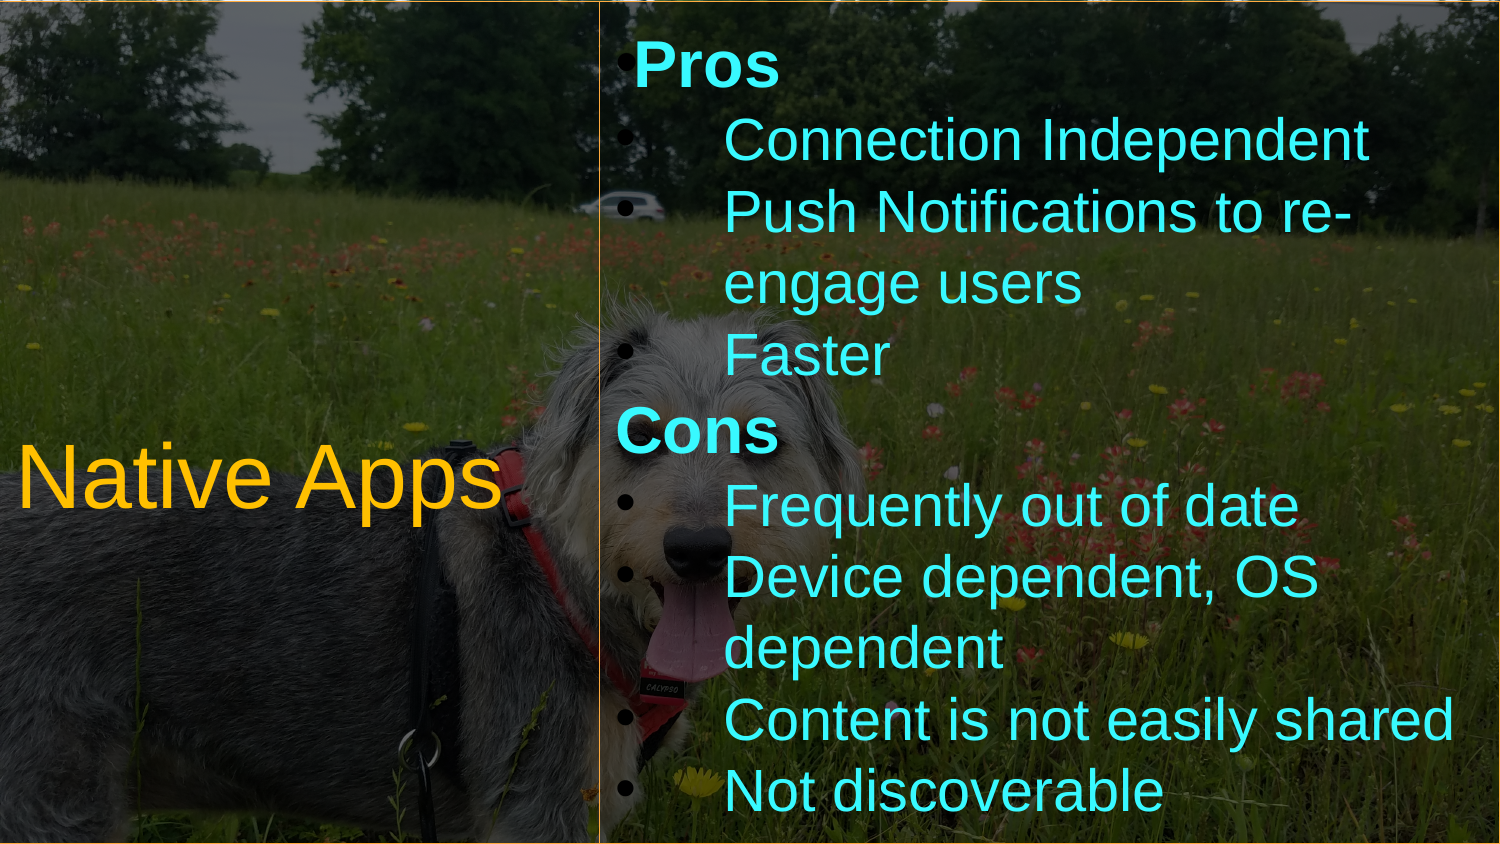

Native Apps
Pros
Connection Independent
Push Notifications to re-engage users
Faster
Cons
Frequently out of date
Device dependent, OS dependent
Content is not easily shared
Not discoverable